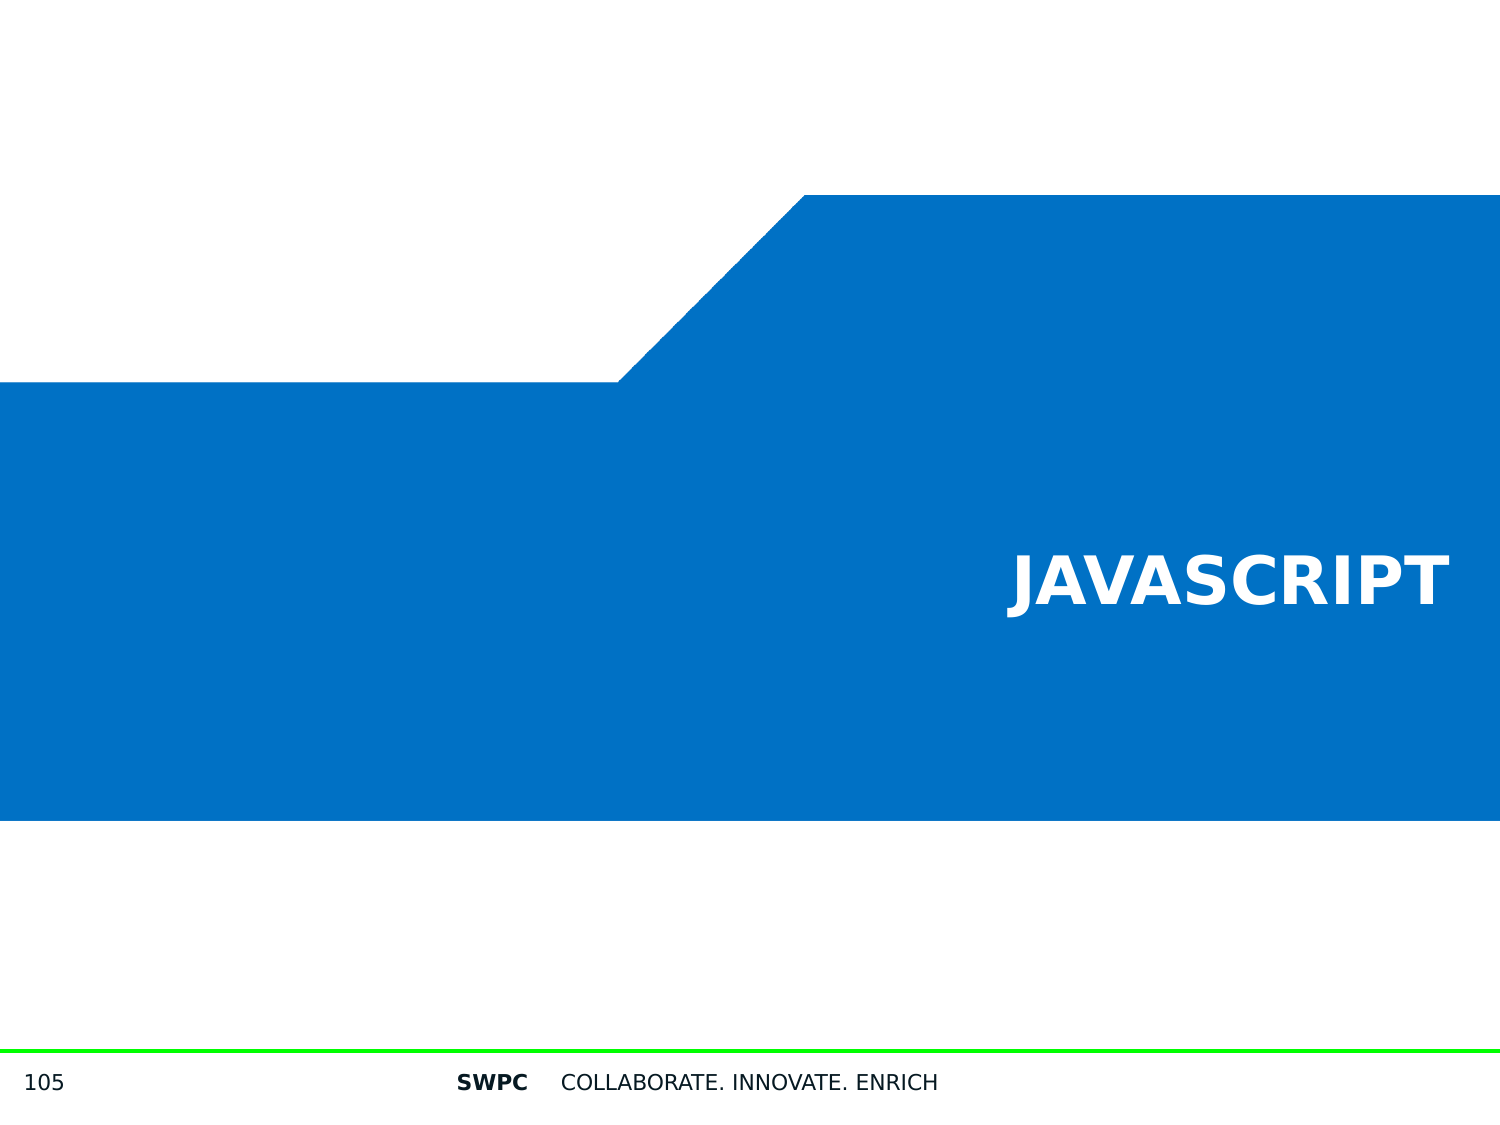

# JavaScript
SWPC
COLLABORATE. INNOVATE. ENRICH
105